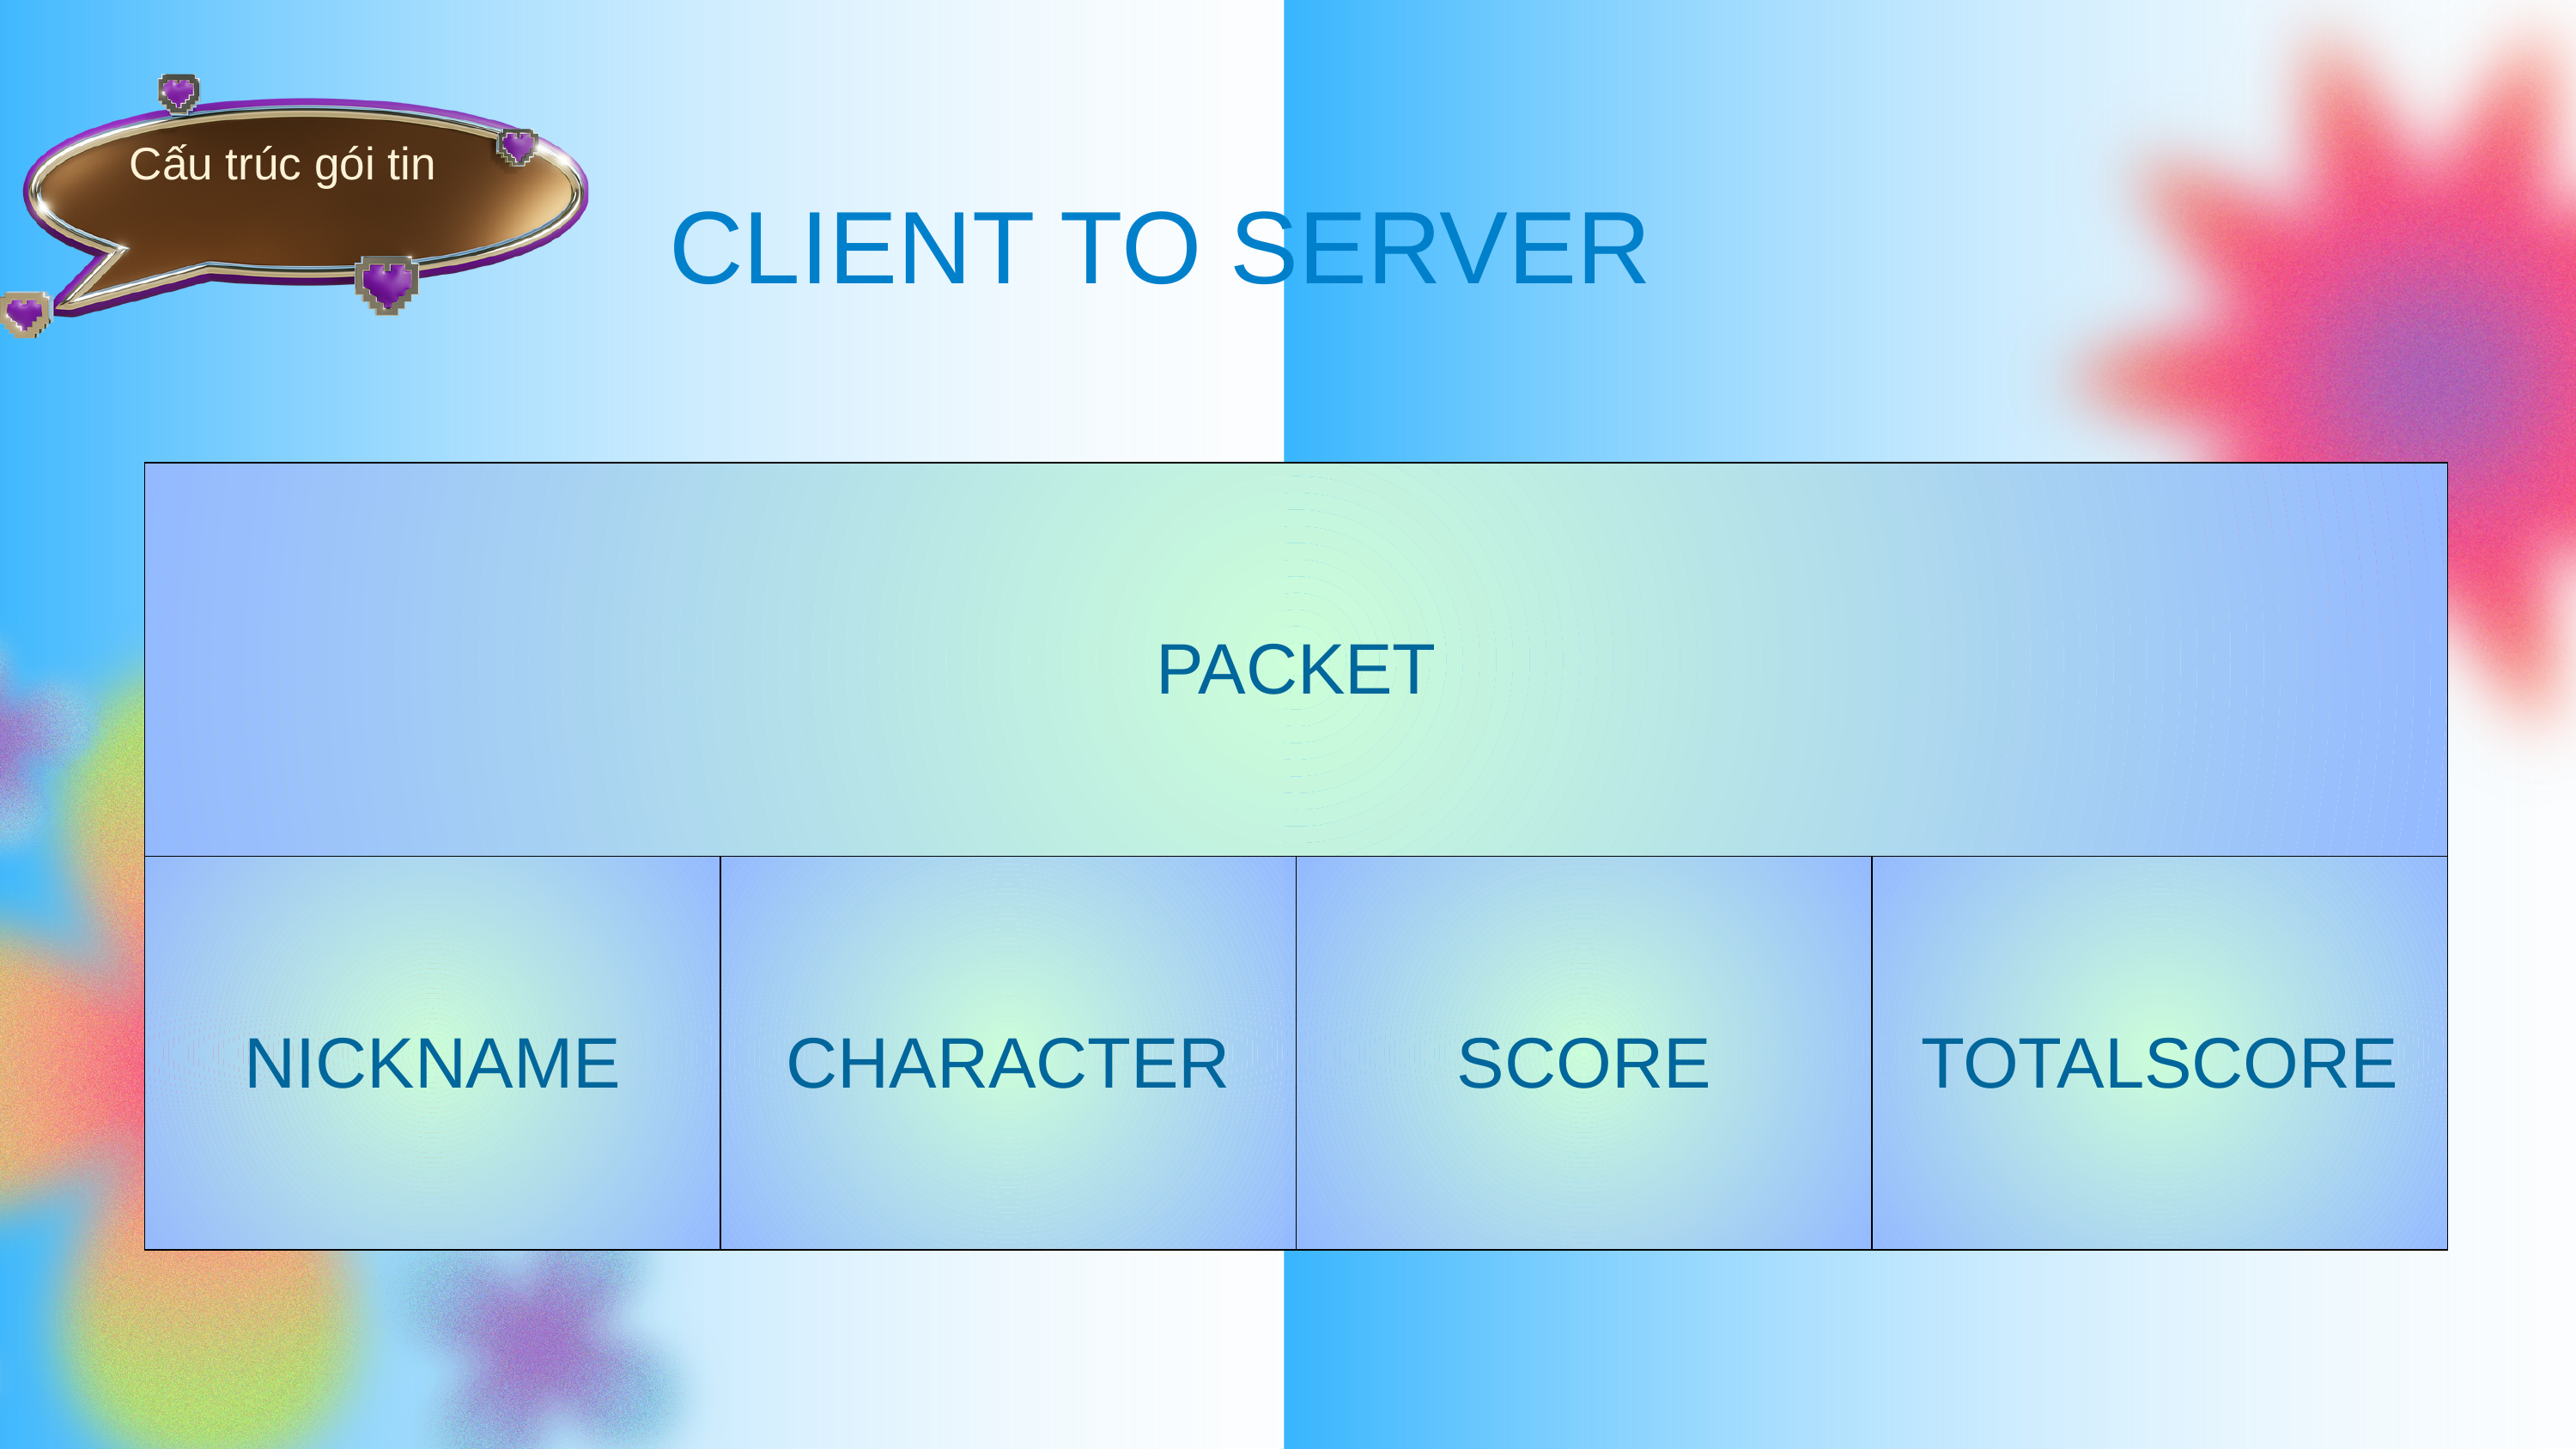

Cấu trúc gói tin
CLIENT TO SERVER
| PACKET | PACKET | PACKET | PACKET |
| --- | --- | --- | --- |
| NICKNAME | CHARACTER | SCORE | TOTALSCORE |